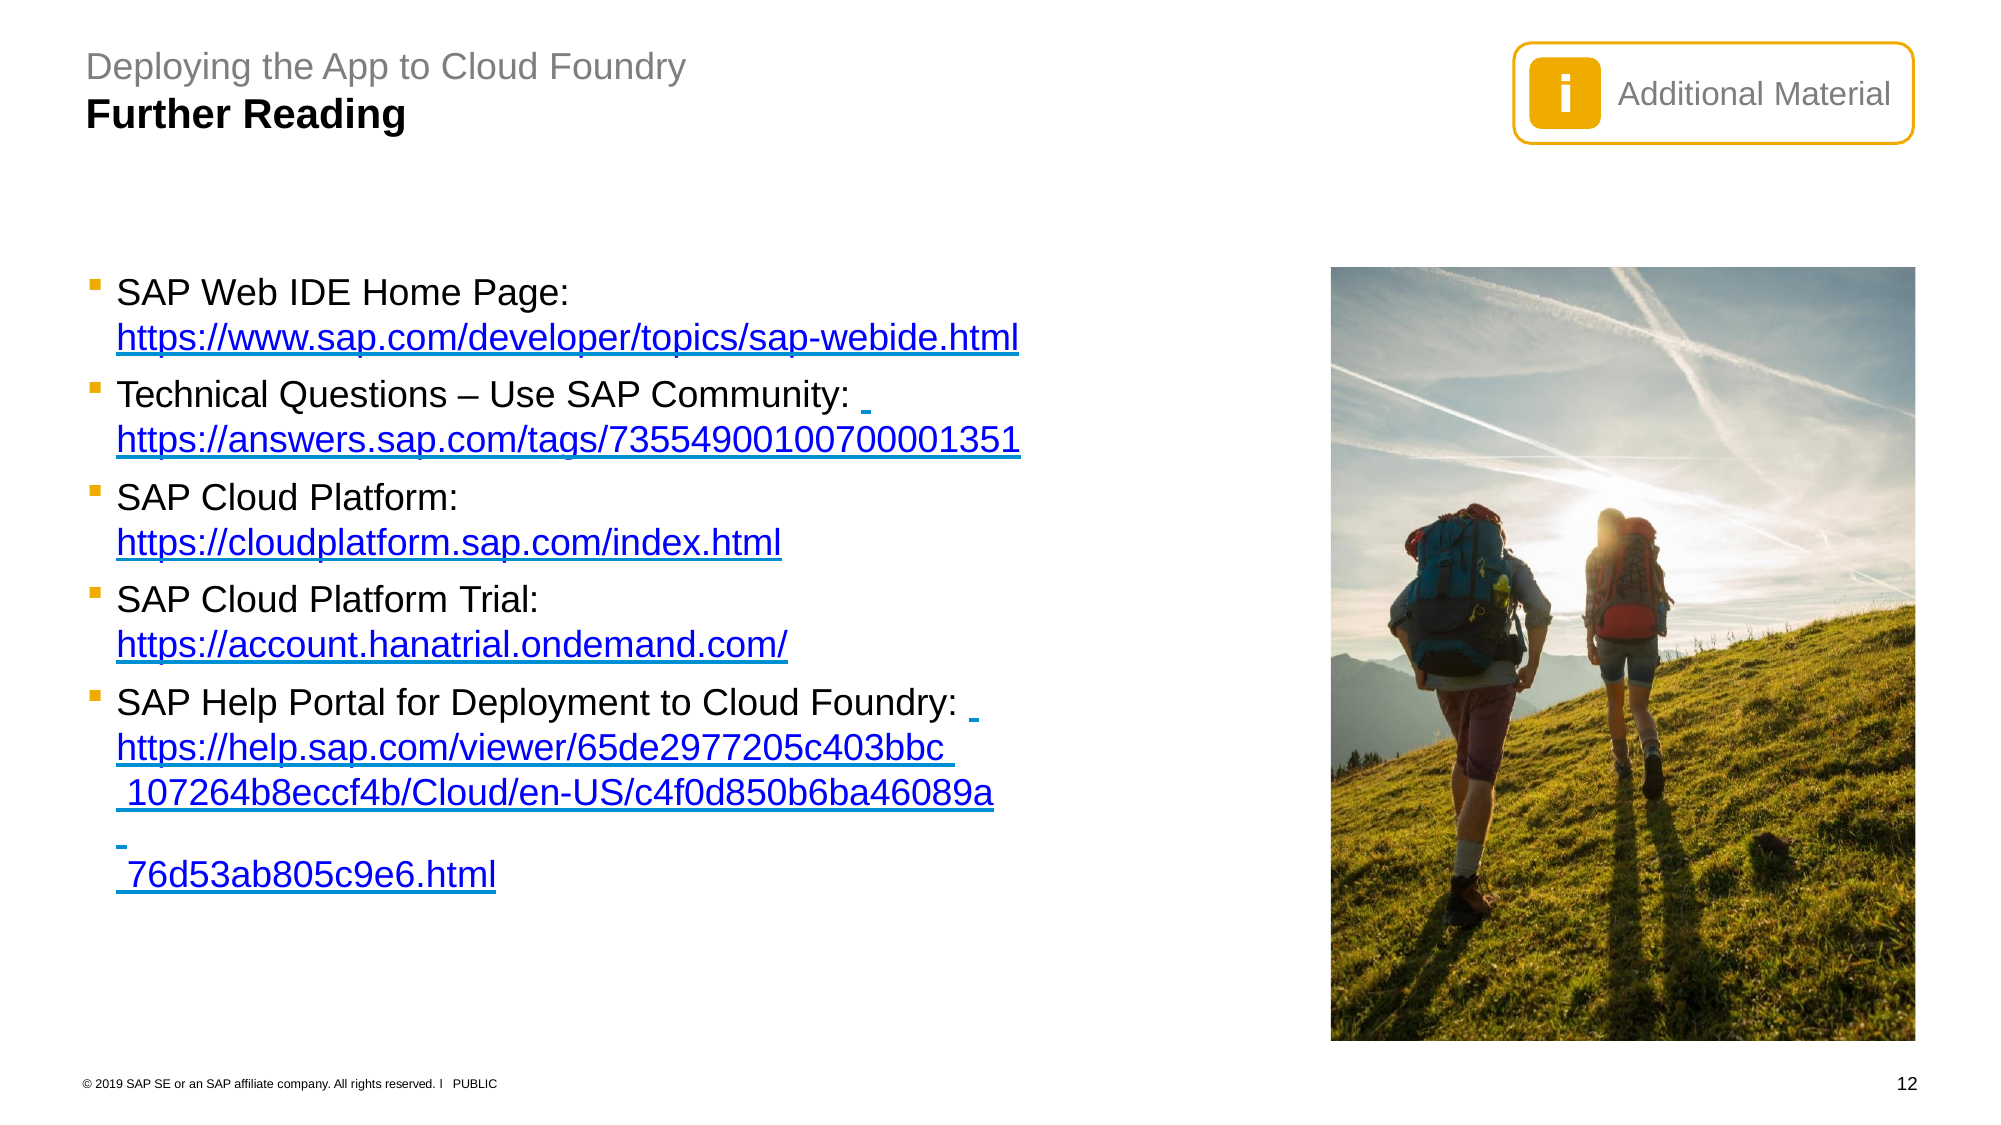

Deploying the App to Cloud Foundry
Further Reading

i
Additional Material
SAP Web IDE Home Page:
https://www.sap.com/developer/topics/sap-webide.html
Technical Questions – Use SAP Community:  https://answers.sap.com/tags/73554900100700001351
SAP Cloud Platform:
https://cloudplatform.sap.com/index.html
SAP Cloud Platform Trial:
https://account.hanatrial.ondemand.com/
SAP Help Portal for Deployment to Cloud Foundry:  https://help.sap.com/viewer/65de2977205c403bbc  107264b8eccf4b/Cloud/en-US/c4f0d850b6ba46089a  76d53ab805c9e6.html

12
© 2019 SAP SE or an SAP affiliate company. All rights reserved. ǀ PUBLIC